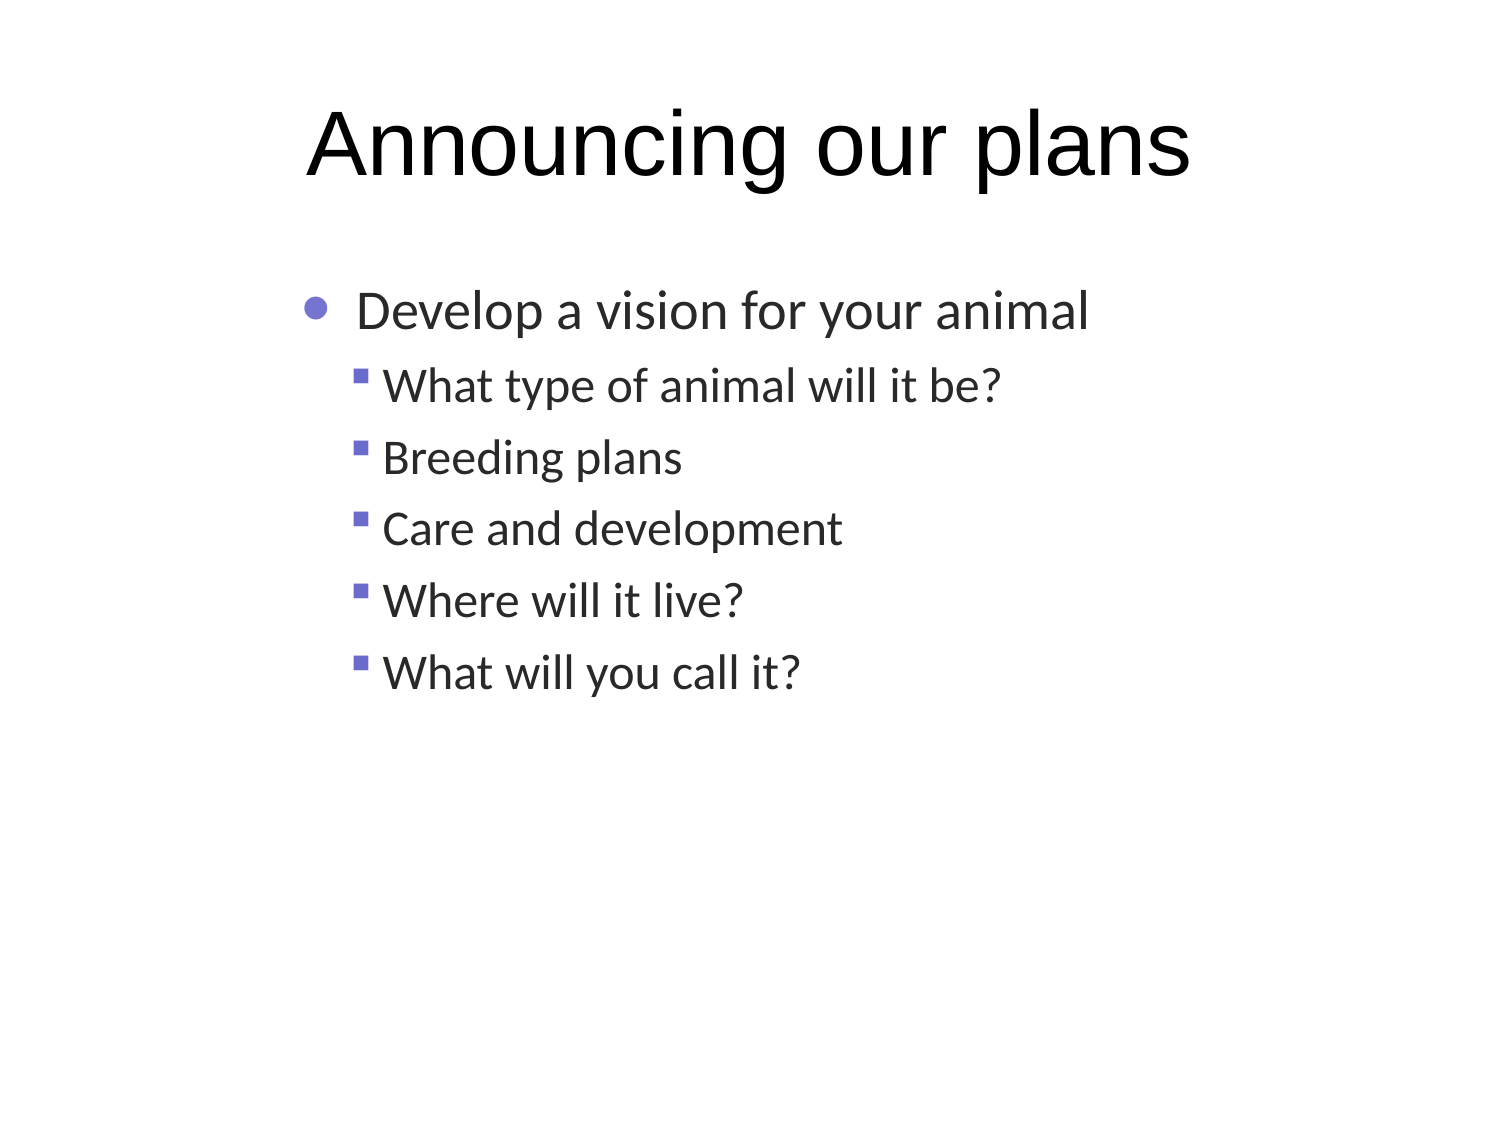

# Announcing our plans

Develop a vision for your animal
What type of animal will it be?
Breeding plans
Care and development
Where will it live?
What will you call it?